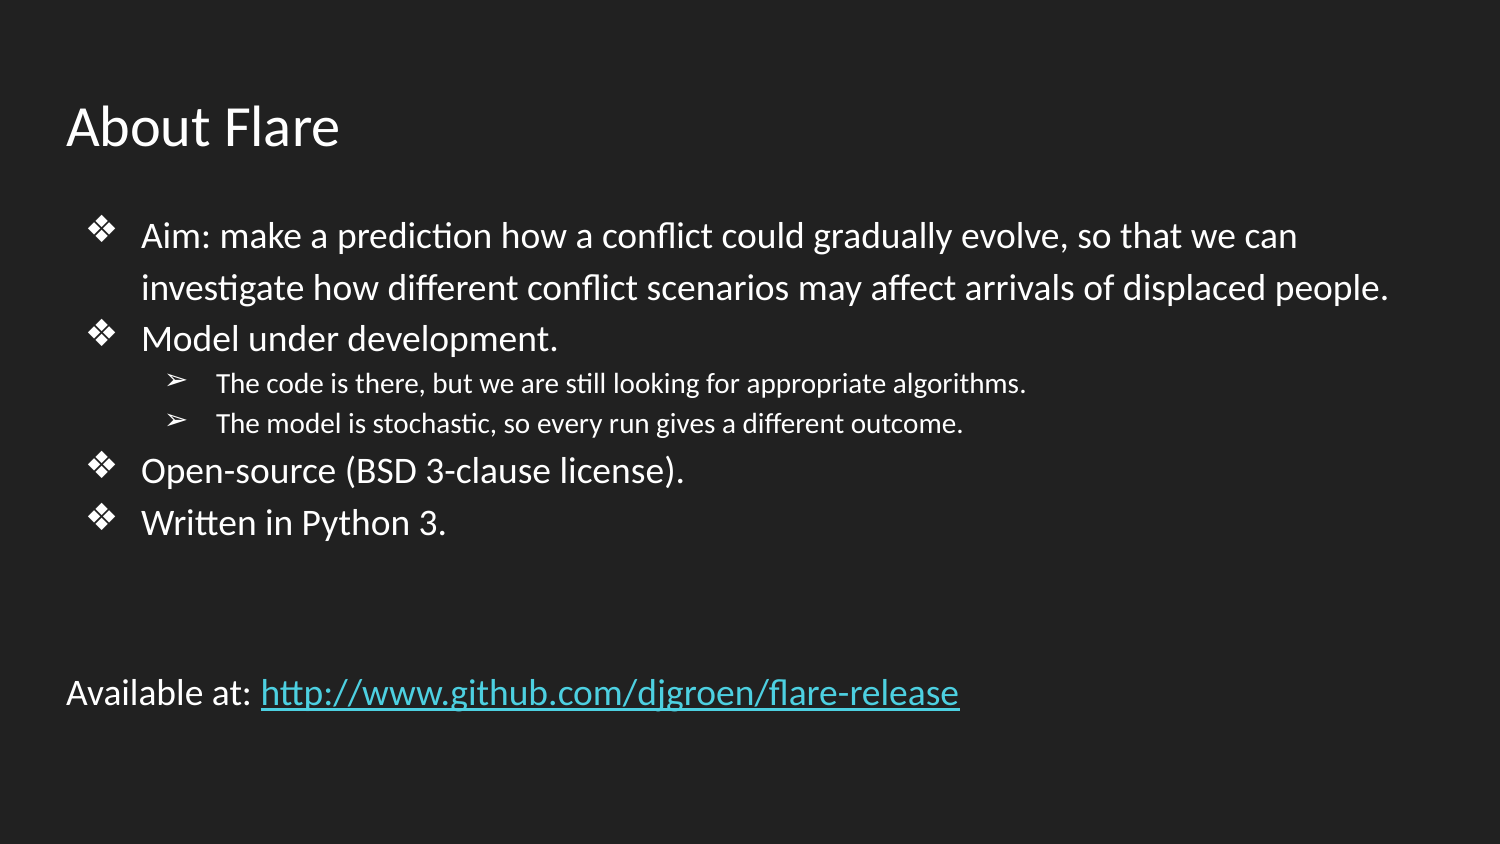

# About Flare
Aim: make a prediction how a conflict could gradually evolve, so that we can investigate how different conflict scenarios may affect arrivals of displaced people.
Model under development.
The code is there, but we are still looking for appropriate algorithms.
The model is stochastic, so every run gives a different outcome.
Open-source (BSD 3-clause license).
Written in Python 3.

Available at: http://www.github.com/djgroen/flare-release